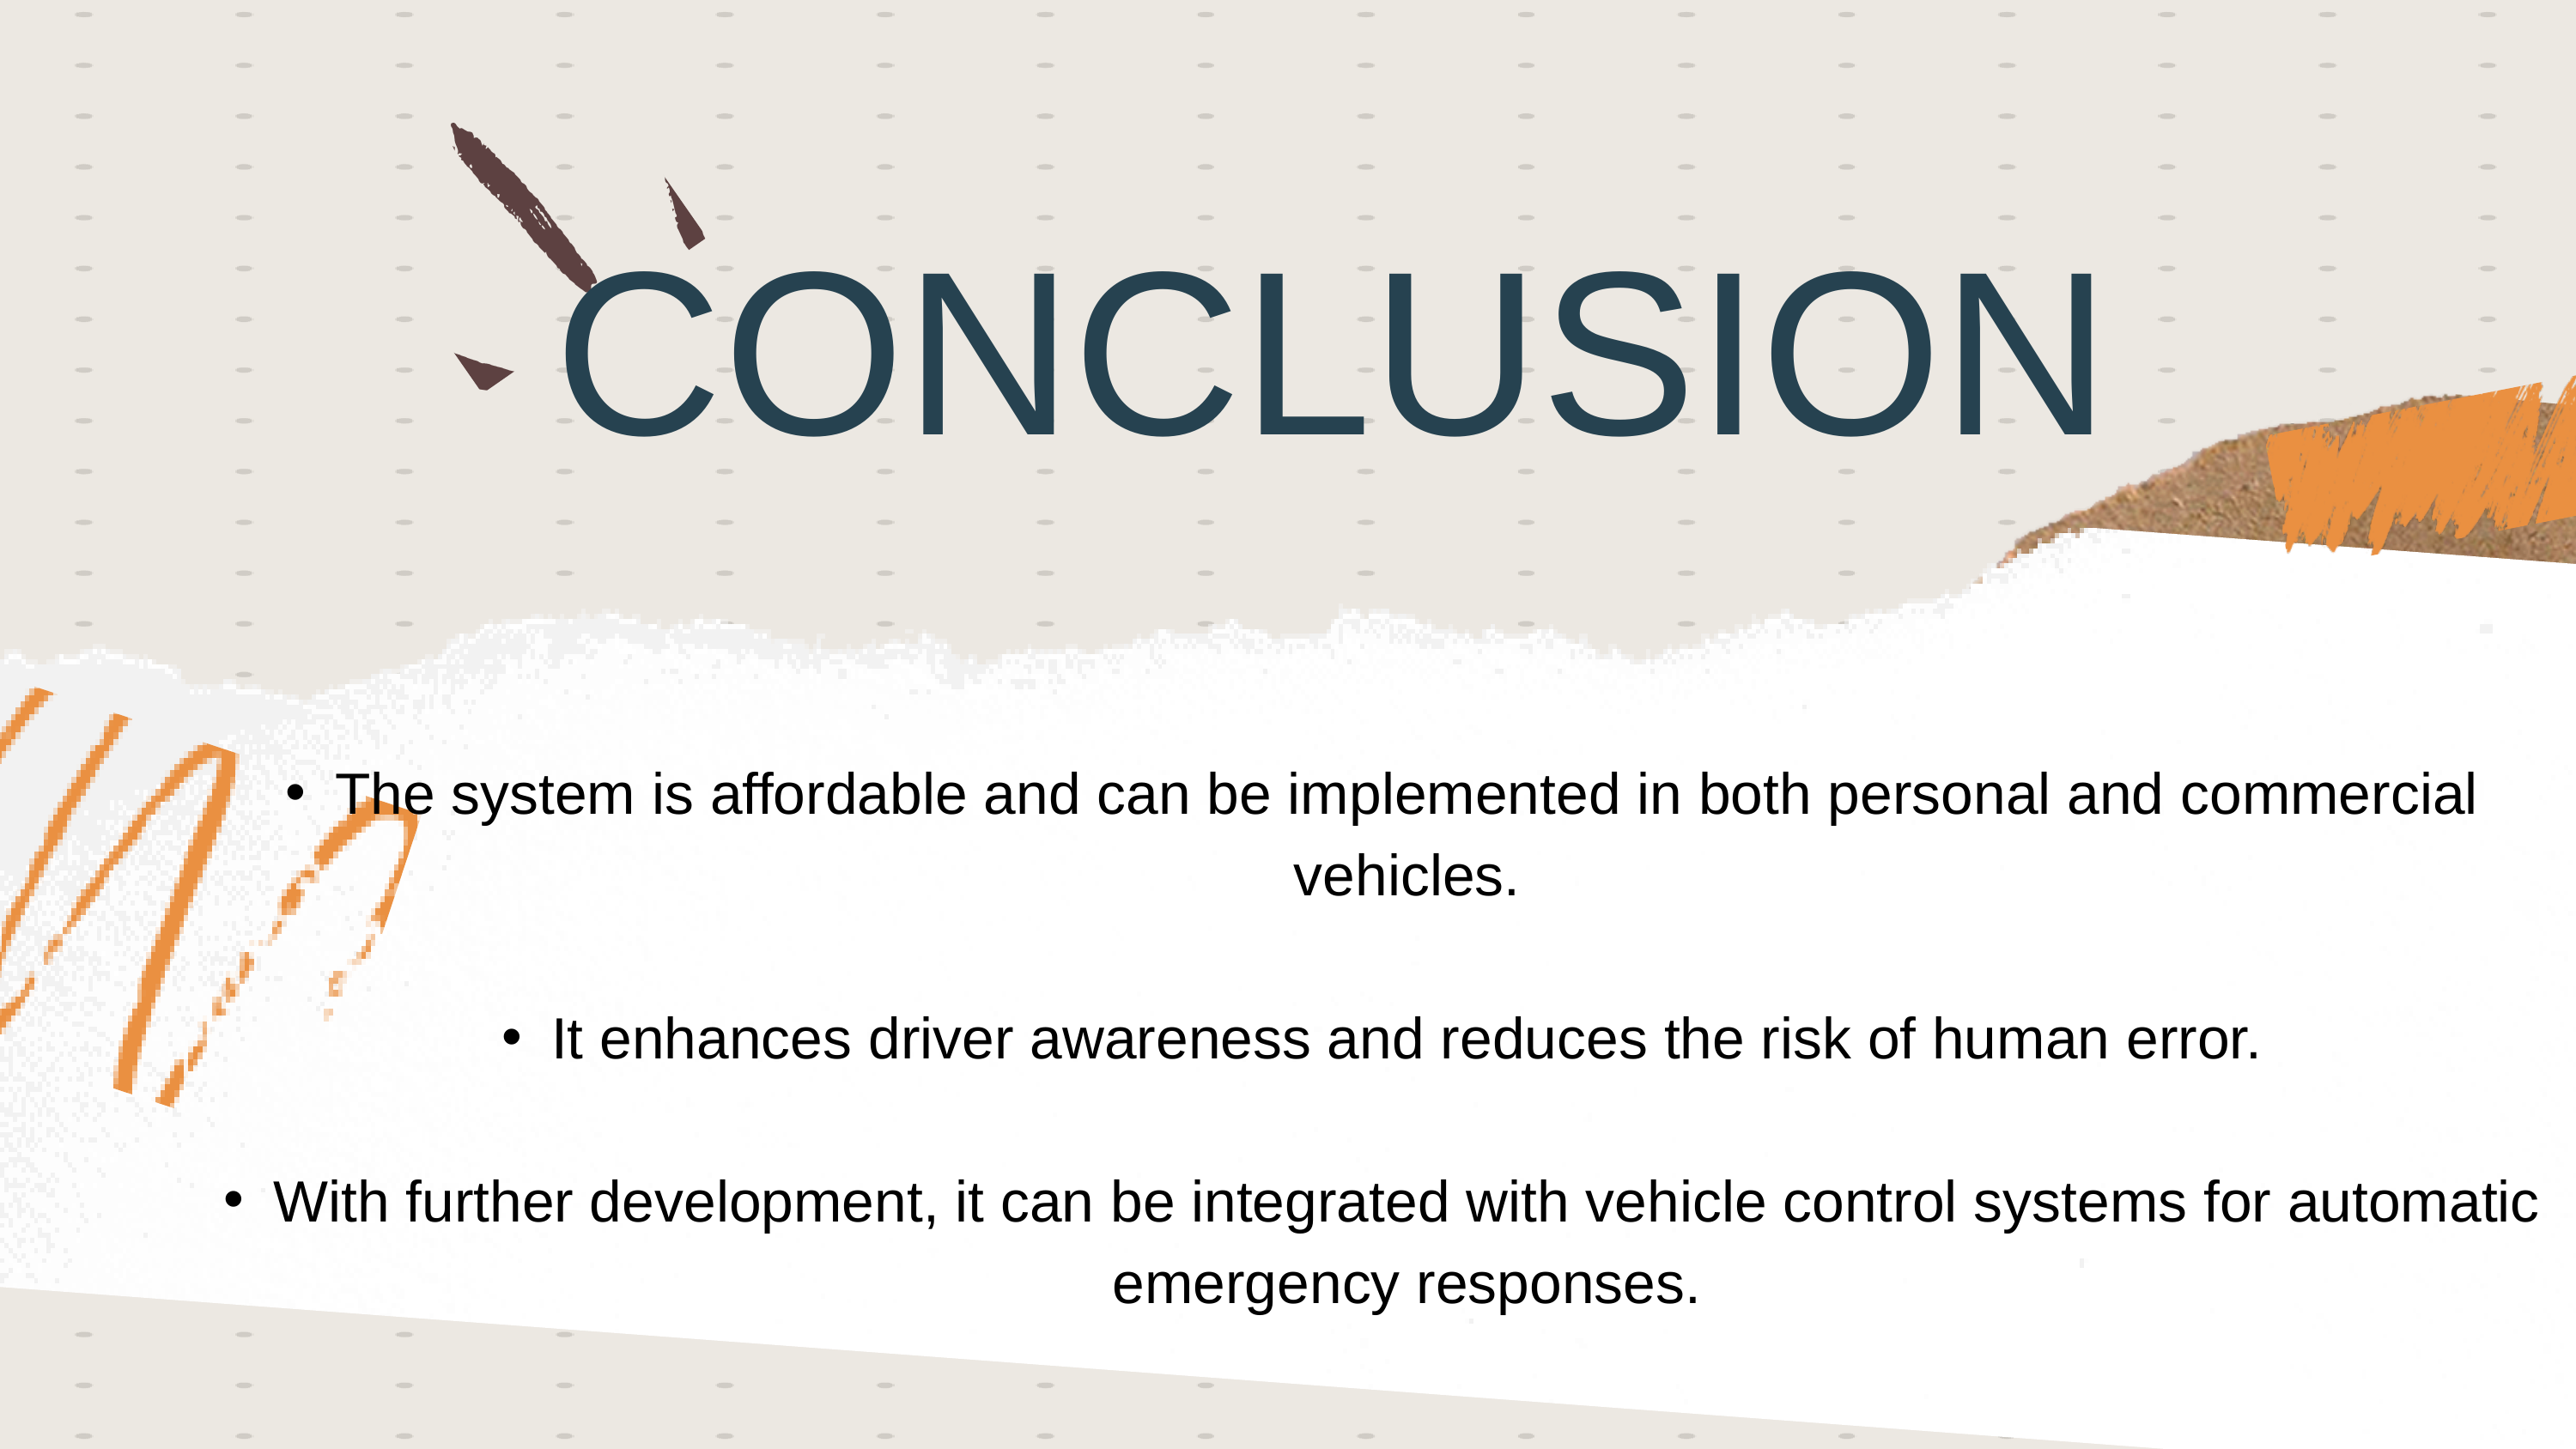

CONCLUSION

The system is affordable and can be implemented in both personal and commercial vehicles.

It enhances driver awareness and reduces the risk of human error.

With further development, it can be integrated with vehicle control systems for automatic emergency responses.